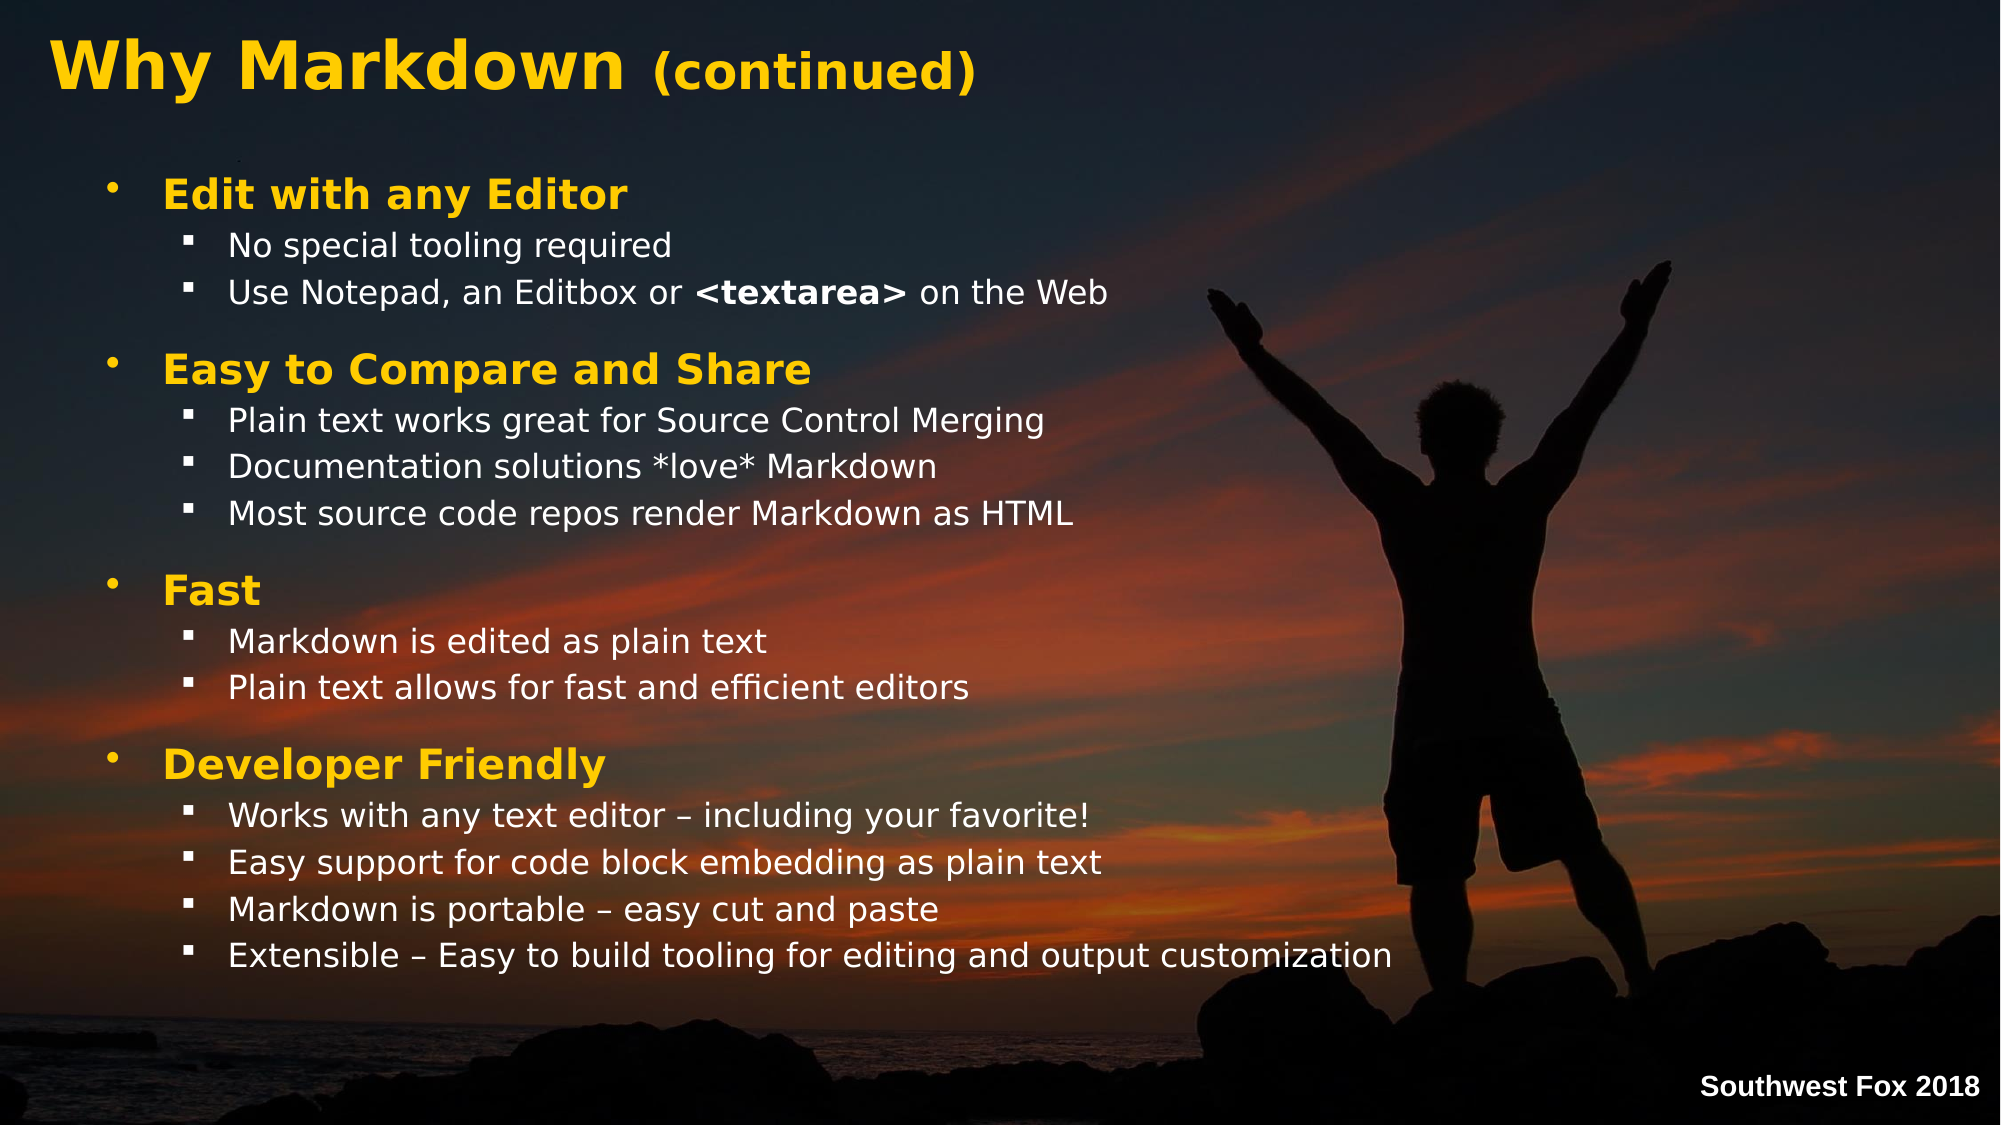

# Why Markdown (continued)
Edit with any Editor
No special tooling required
Use Notepad, an Editbox or <textarea> on the Web
Easy to Compare and Share
Plain text works great for Source Control Merging
Documentation solutions *love* Markdown
Most source code repos render Markdown as HTML
Fast
Markdown is edited as plain text
Plain text allows for fast and efficient editors
Developer Friendly
Works with any text editor – including your favorite!
Easy support for code block embedding as plain text
Markdown is portable – easy cut and paste
Extensible – Easy to build tooling for editing and output customization